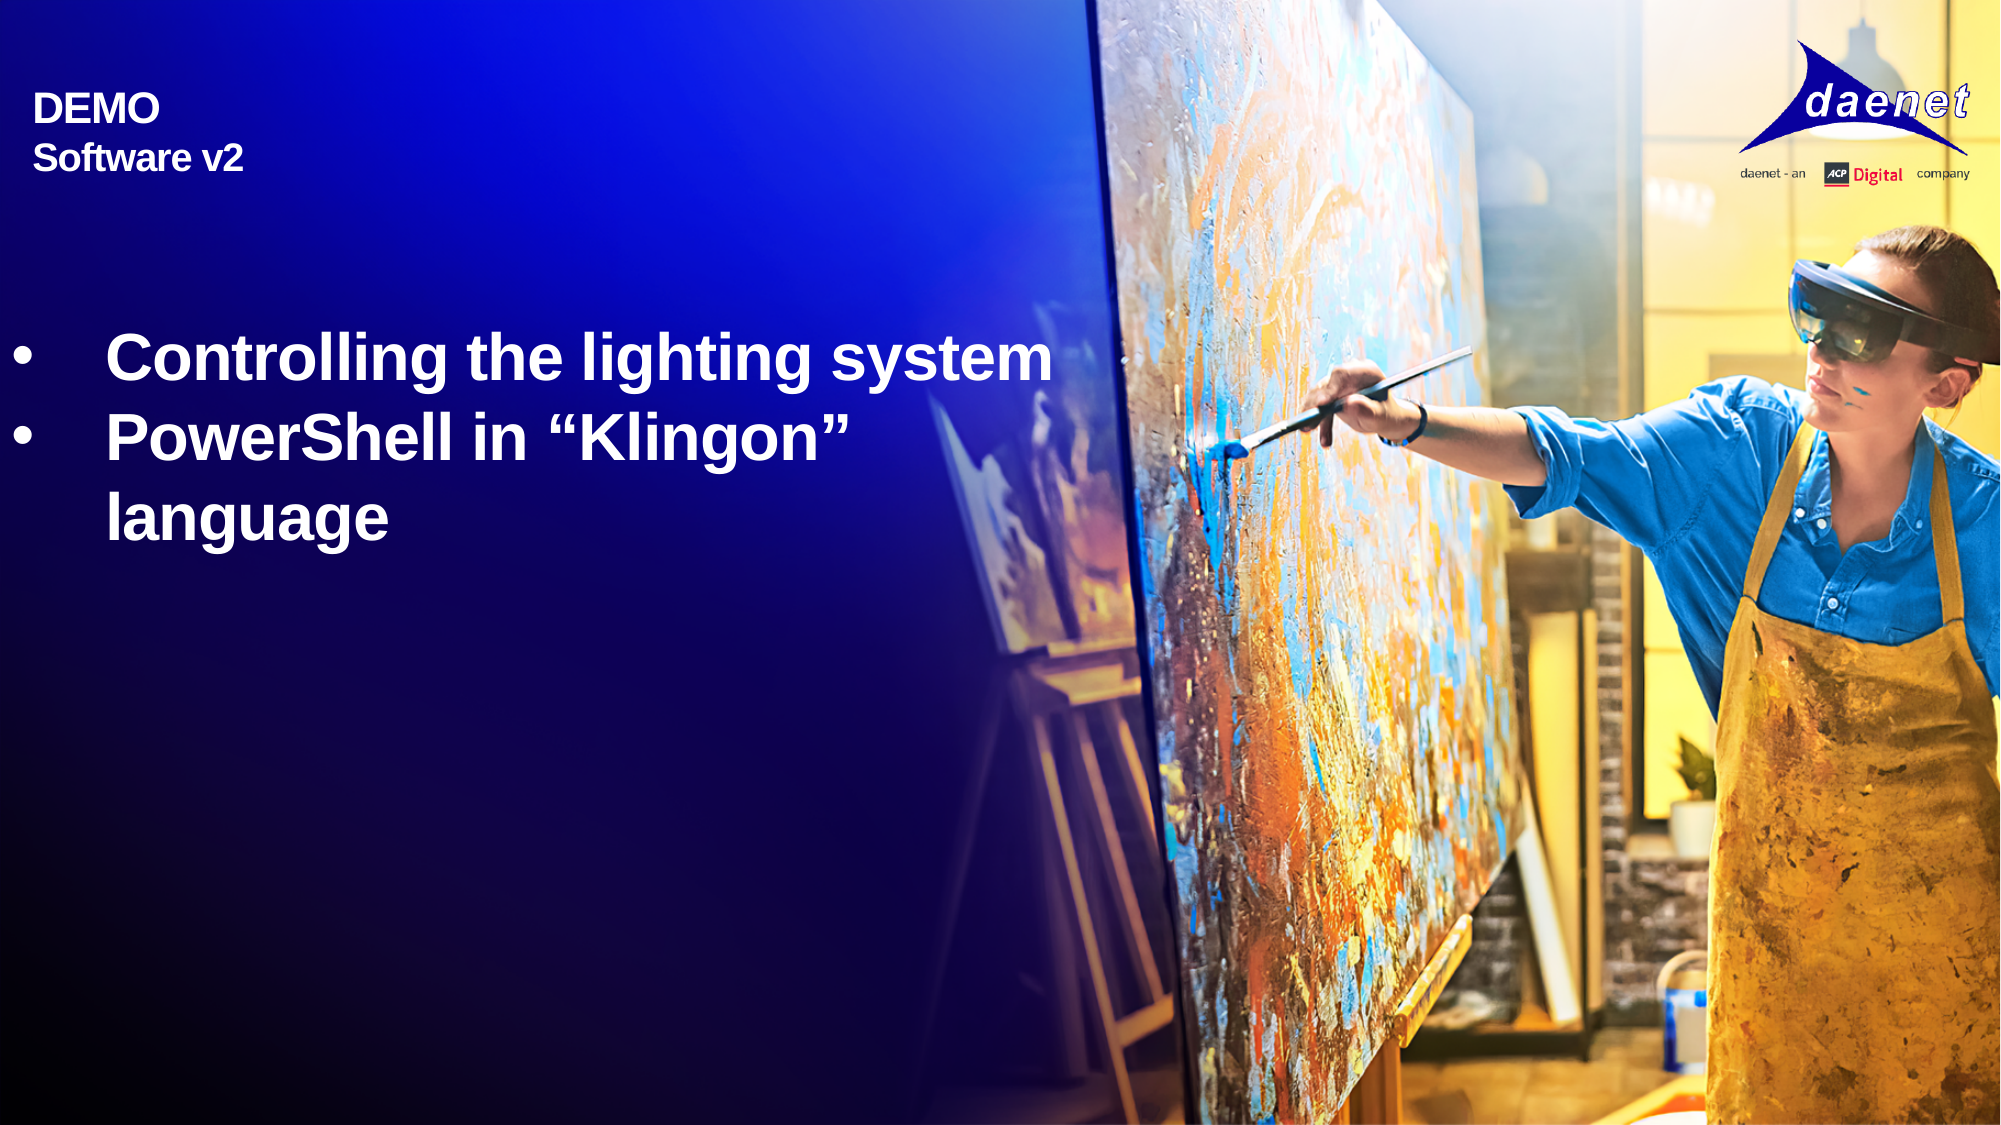

# DEMO Software v2
Controlling the lighting system
PowerShell in “Klingon” language